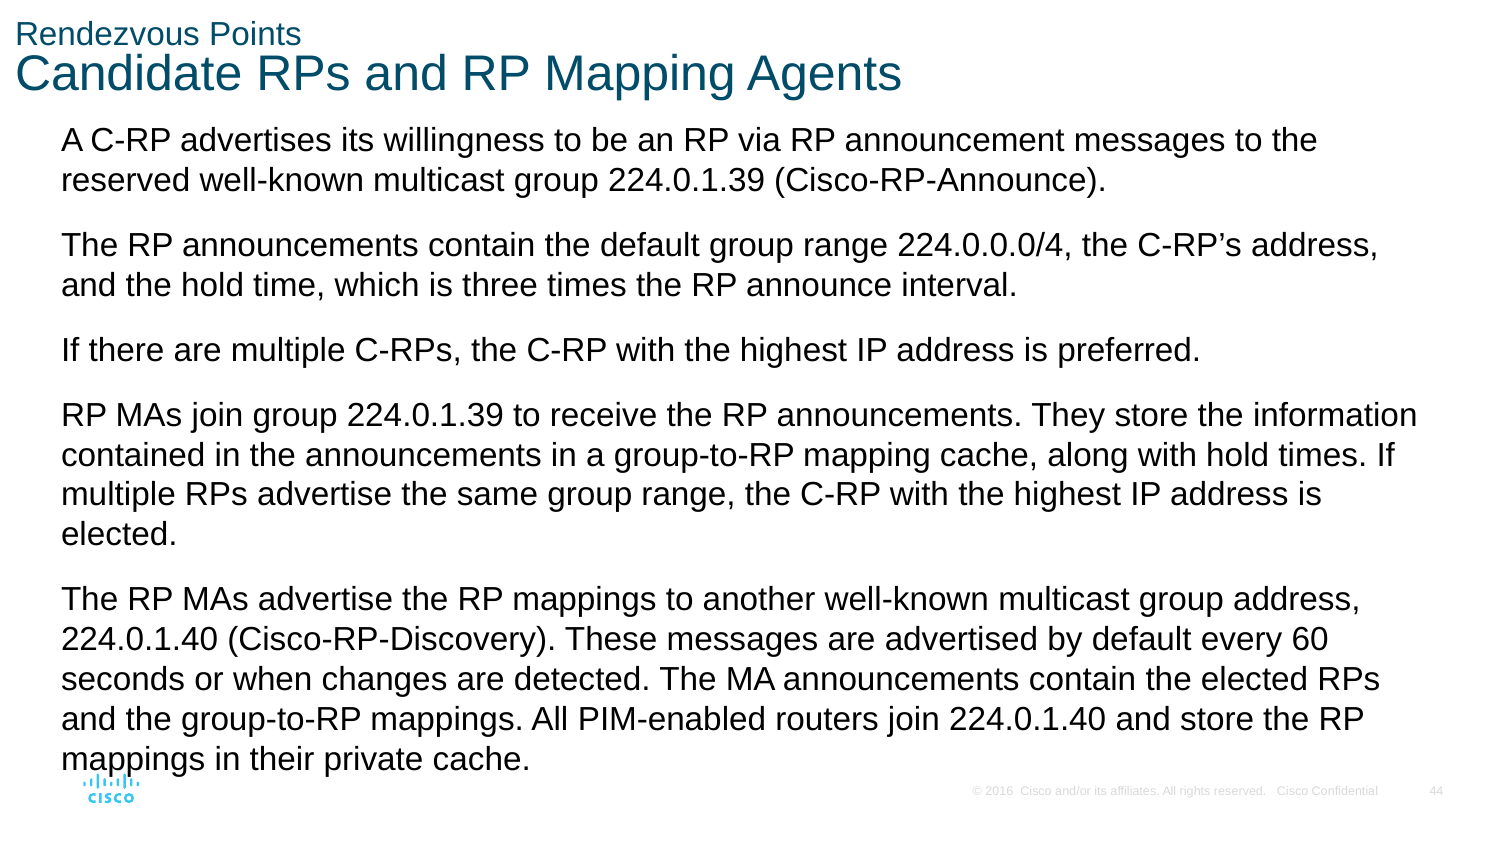

# Rendezvous Points Candidate RPs and RP Mapping Agents
A C-RP advertises its willingness to be an RP via RP announcement messages to the reserved well-known multicast group 224.0.1.39 (Cisco-RP-Announce).
The RP announcements contain the default group range 224.0.0.0/4, the C-RP’s address, and the hold time, which is three times the RP announce interval.
If there are multiple C-RPs, the C-RP with the highest IP address is preferred.
RP MAs join group 224.0.1.39 to receive the RP announcements. They store the information contained in the announcements in a group-to-RP mapping cache, along with hold times. If multiple RPs advertise the same group range, the C-RP with the highest IP address is elected.
The RP MAs advertise the RP mappings to another well-known multicast group address, 224.0.1.40 (Cisco-RP-Discovery). These messages are advertised by default every 60 seconds or when changes are detected. The MA announcements contain the elected RPs and the group-to-RP mappings. All PIM-enabled routers join 224.0.1.40 and store the RP mappings in their private cache.